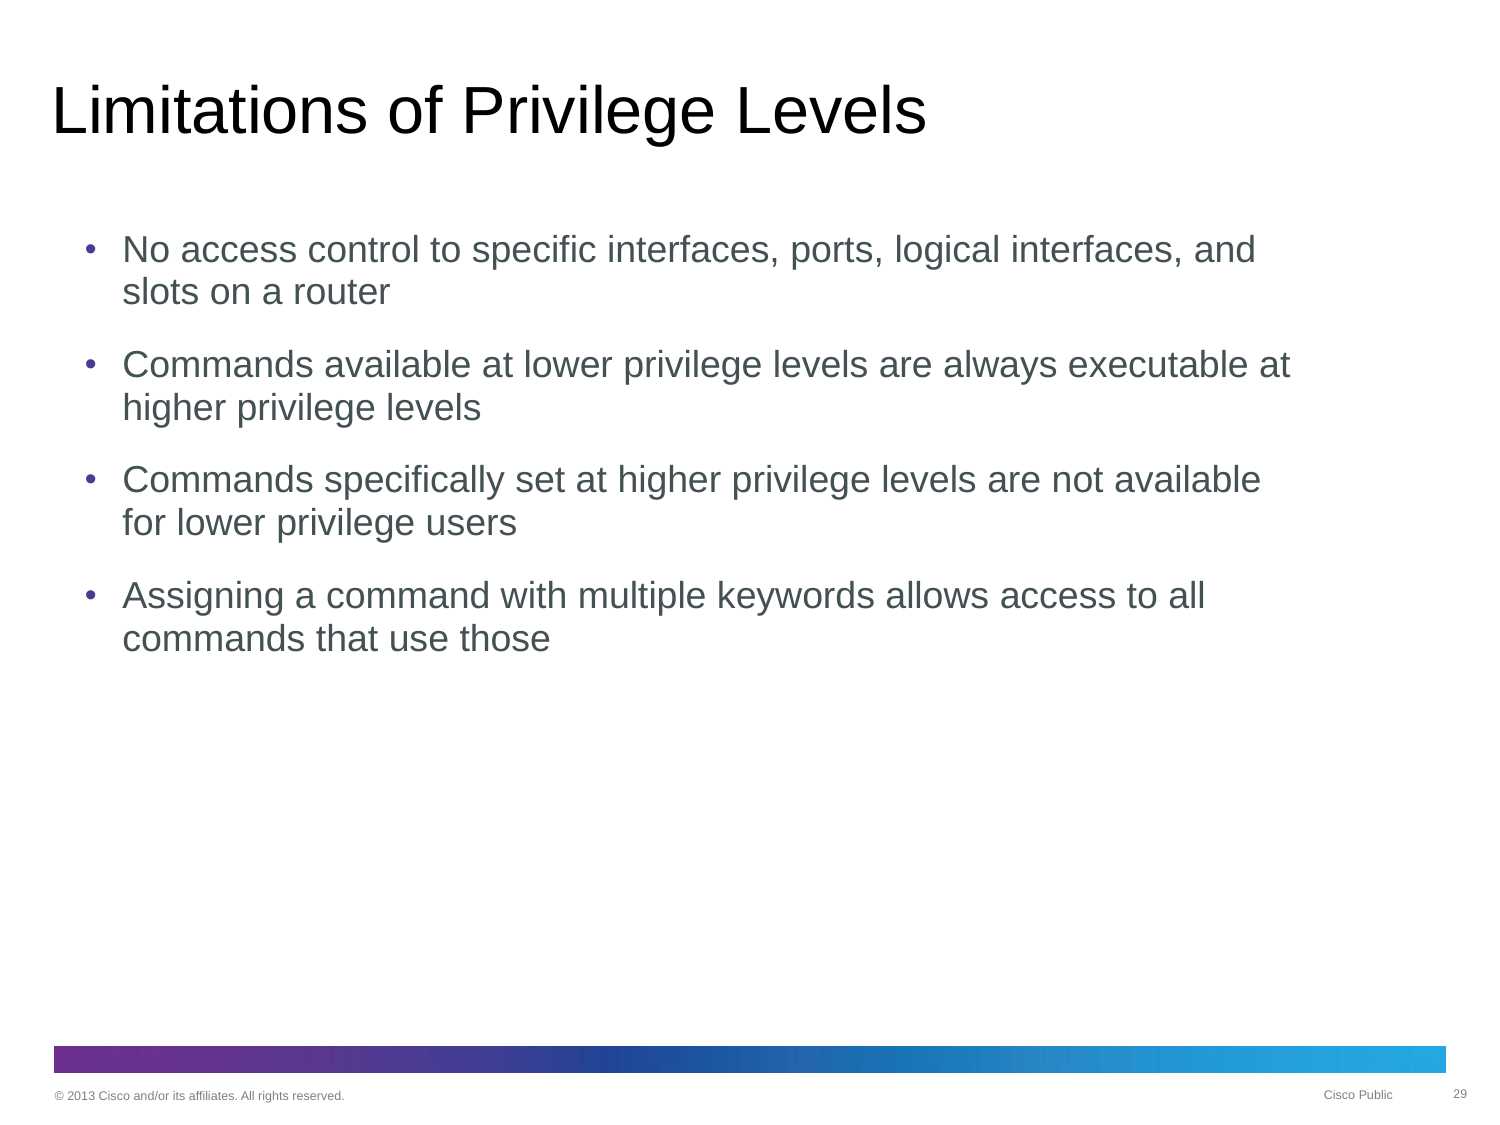

# Limitations of Privilege Levels
No access control to specific interfaces, ports, logical interfaces, and slots on a router
Commands available at lower privilege levels are always executable at higher privilege levels
Commands specifically set at higher privilege levels are not available for lower privilege users
Assigning a command with multiple keywords allows access to all commands that use those